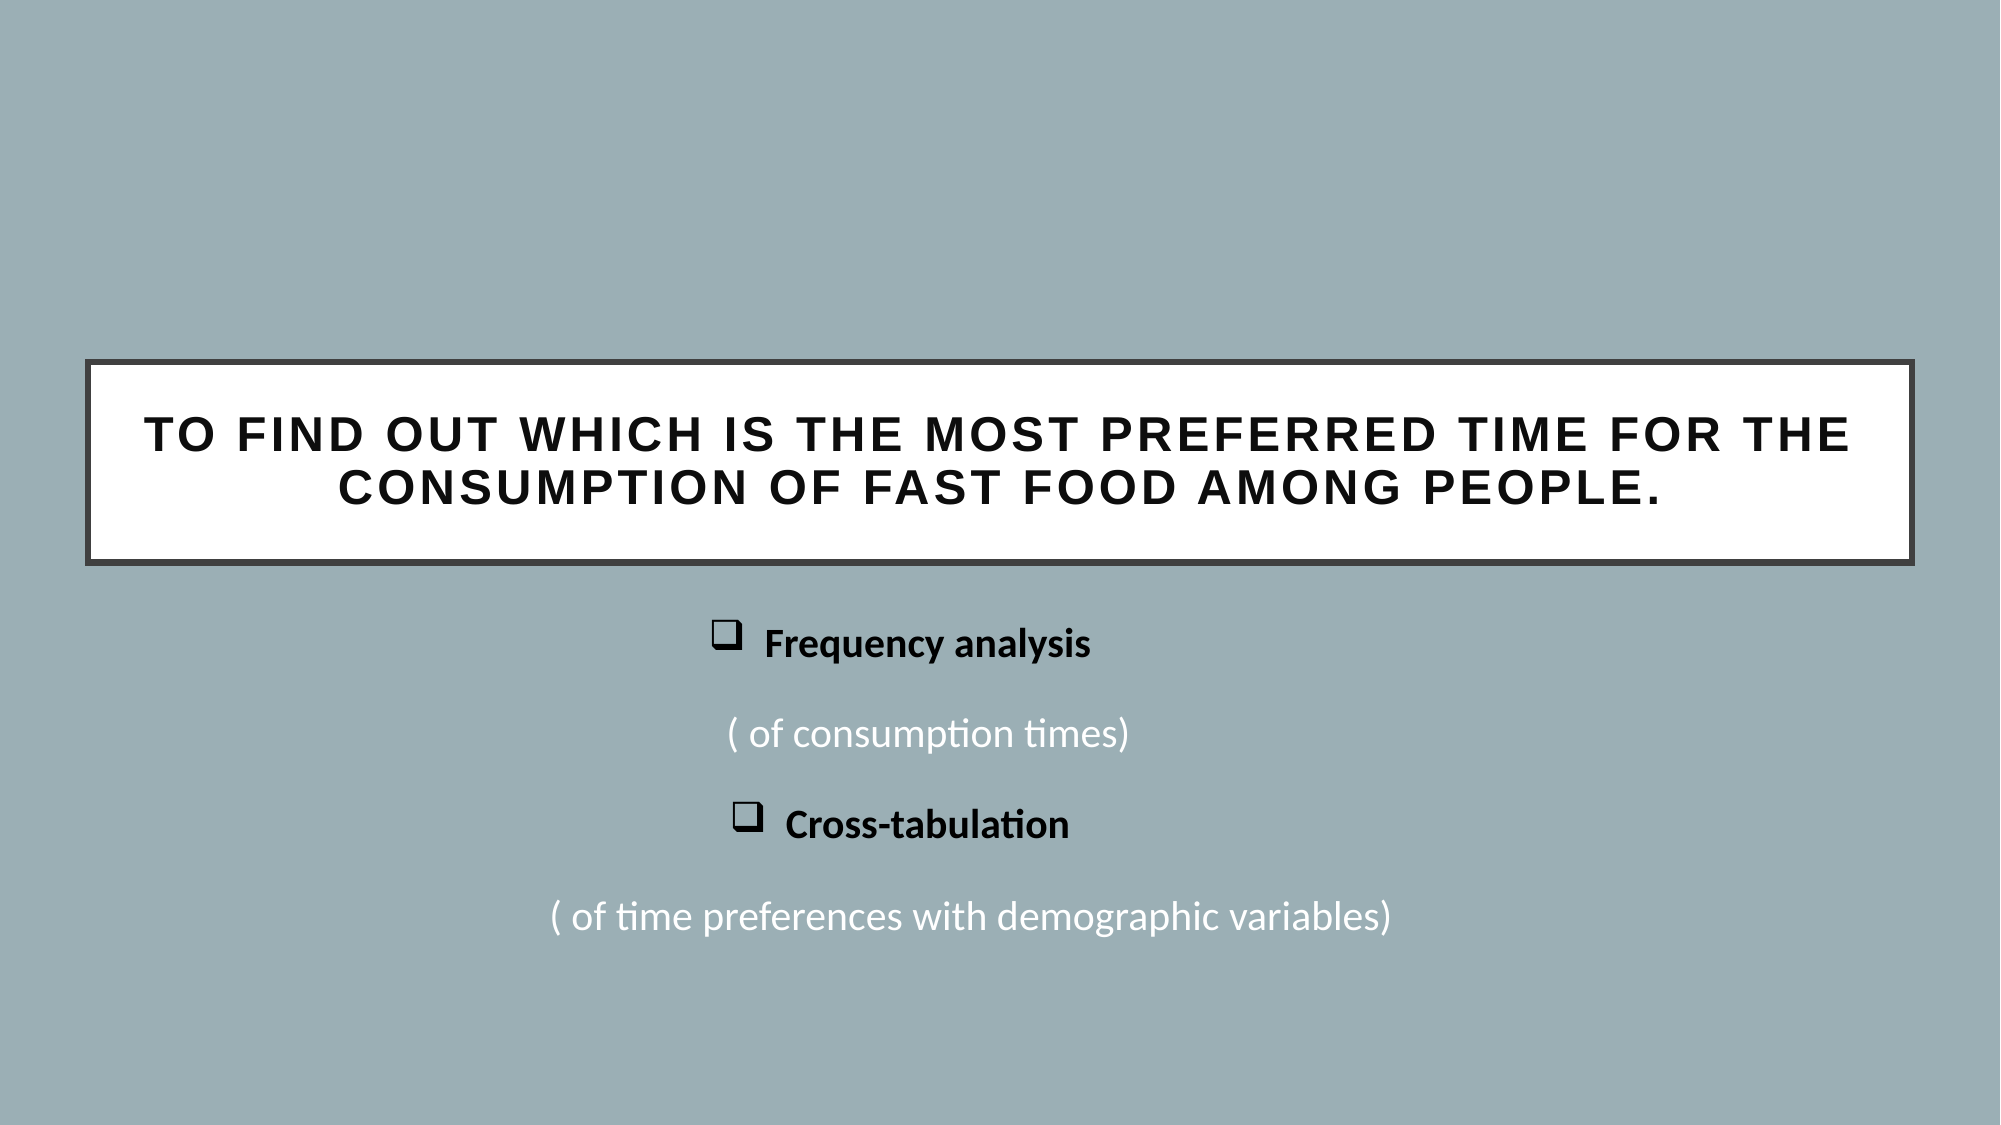

# To find out which is the most preferred time for the consumption of Fast Food among People.
Frequency analysis
     ( of consumption times)
Cross-tabulation
              ( of time preferences with demographic variables)